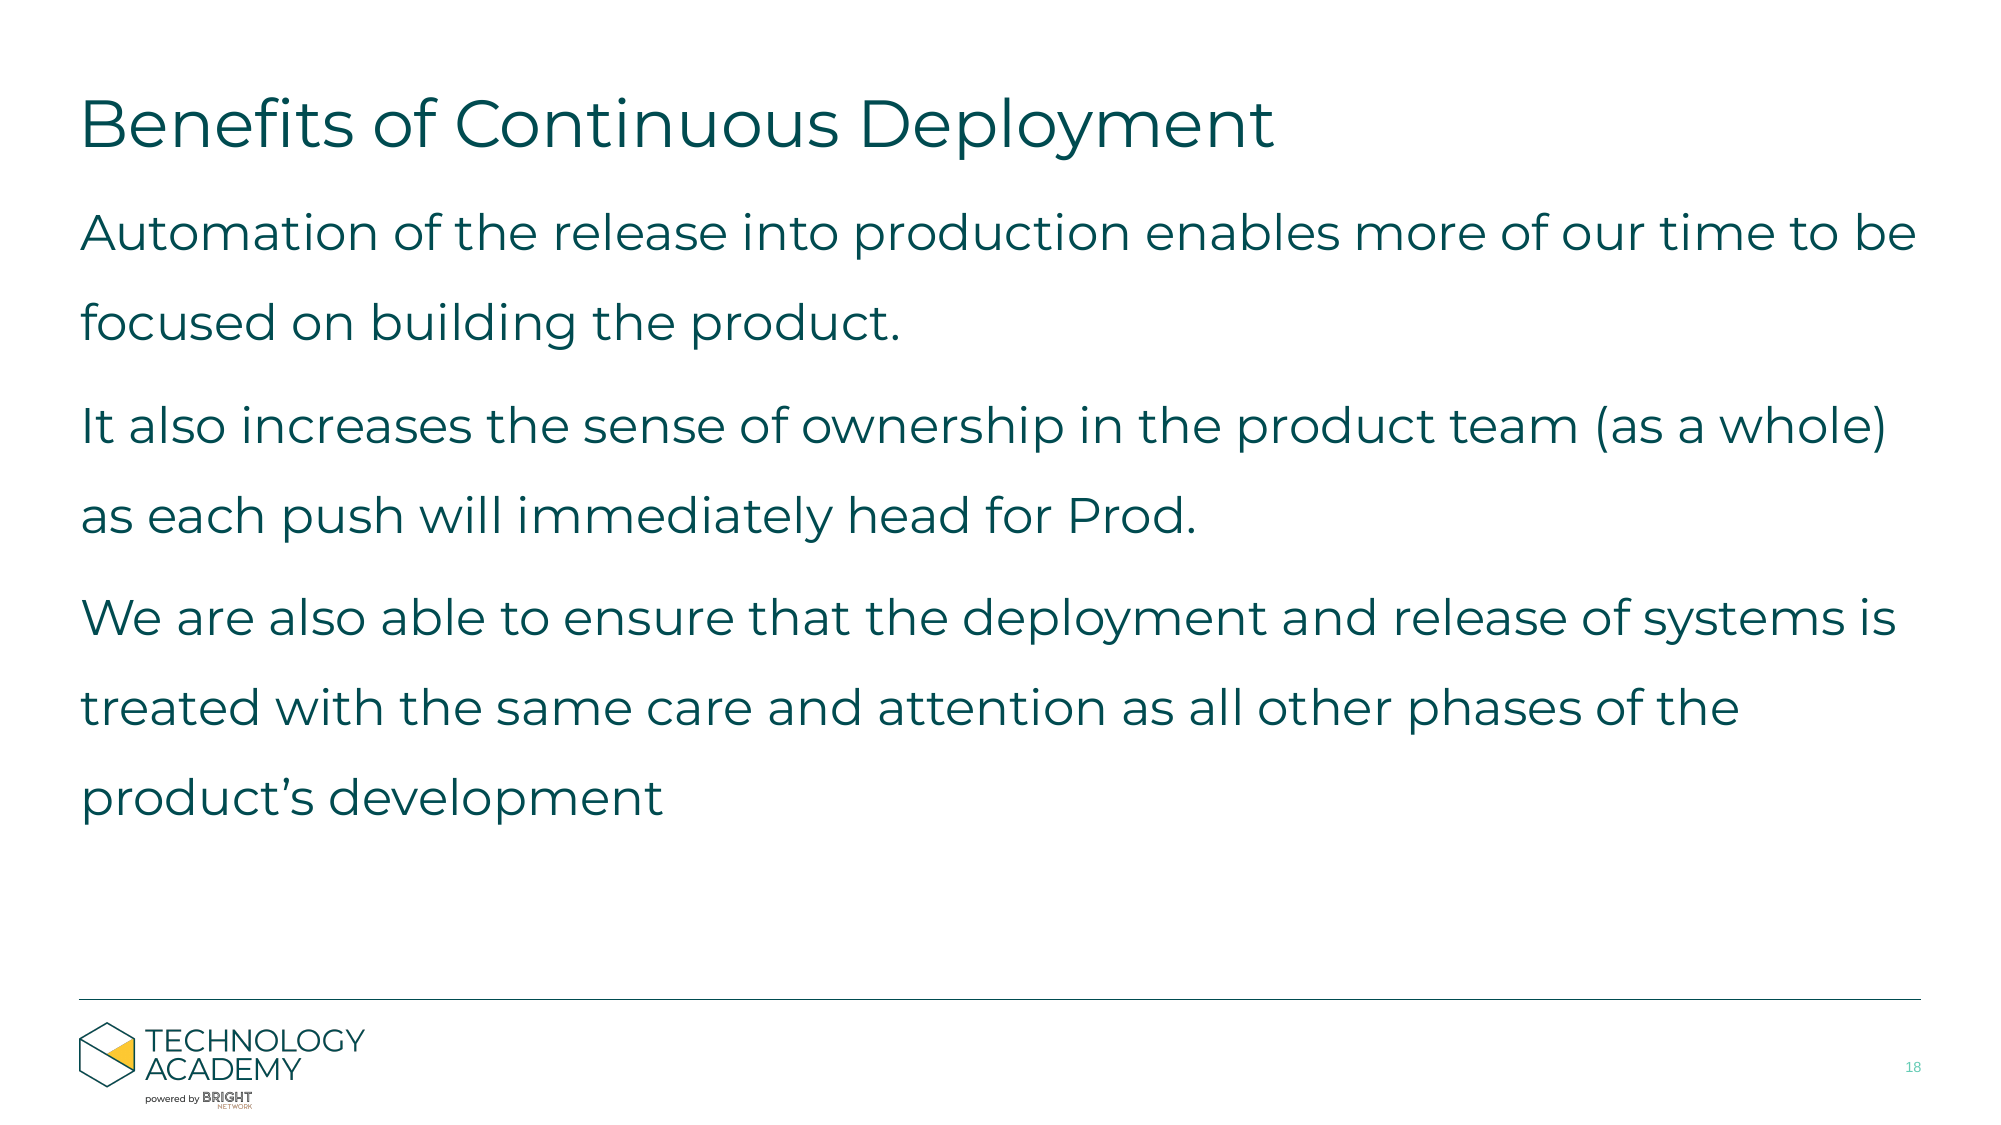

# Benefits of Continuous Deployment

Automation of the release into production enables more of our time to be focused on building the product.
It also increases the sense of ownership in the product team (as a whole) as each push will immediately head for Prod.
We are also able to ensure that the deployment and release of systems is treated with the same care and attention as all other phases of the product’s development

18